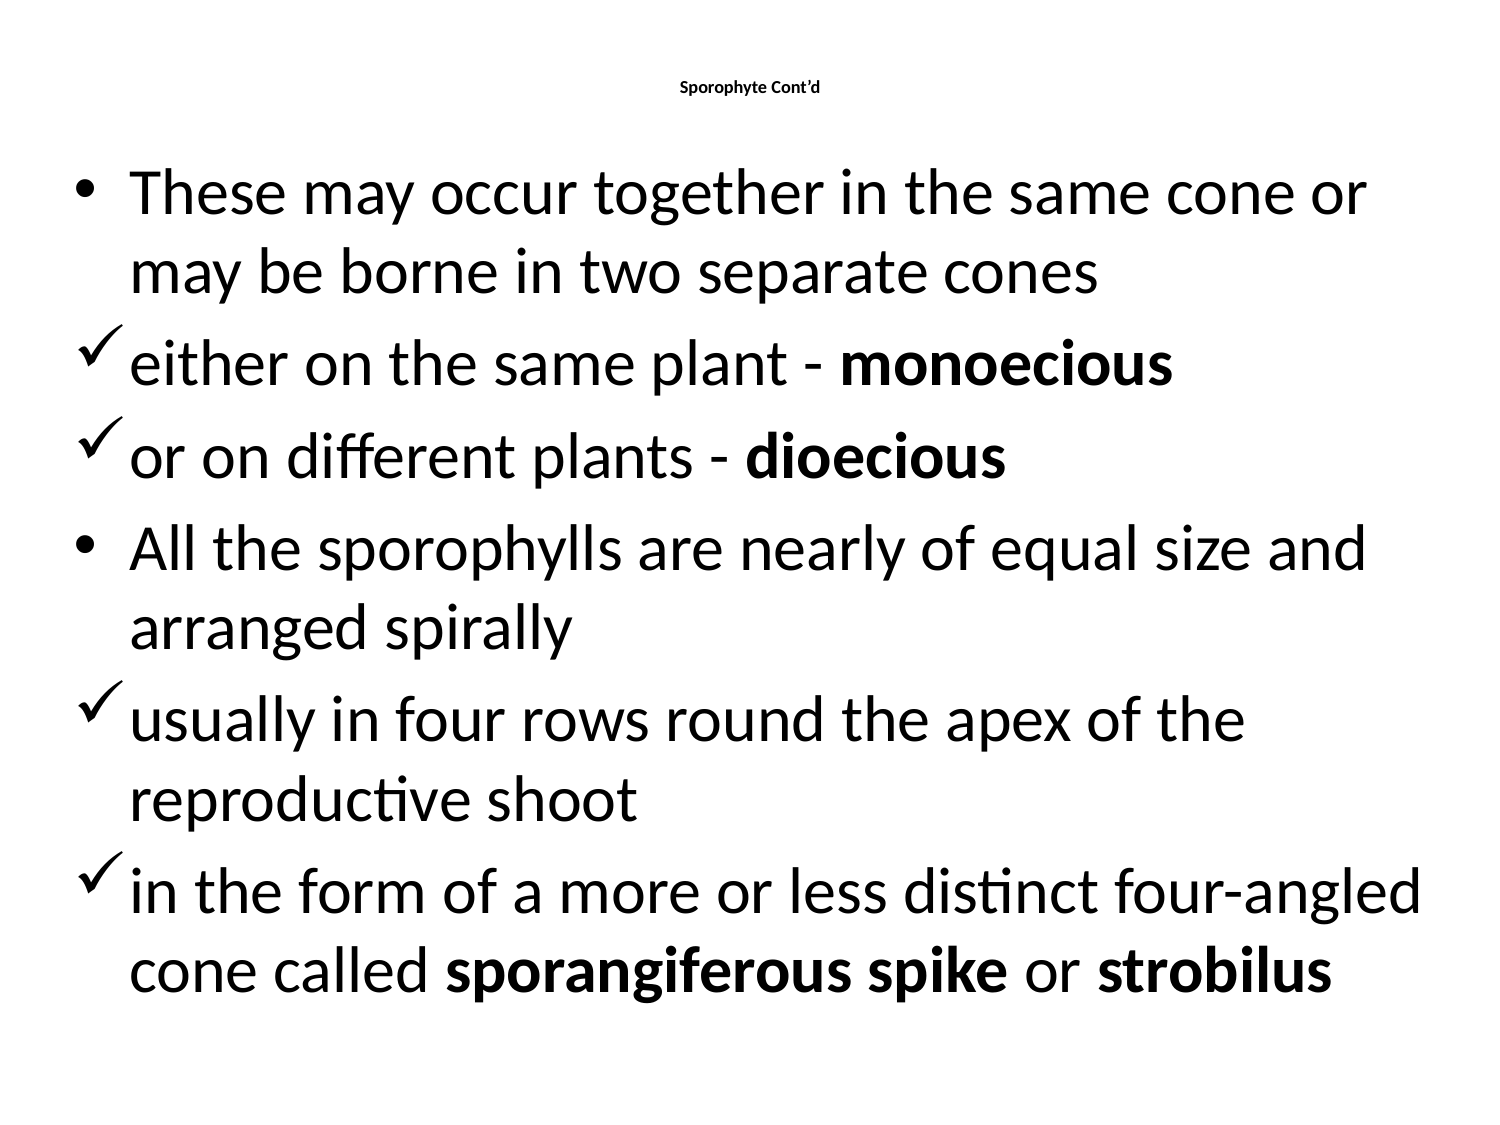

# Sporophyte Cont’d
These may occur together in the same cone or may be borne in two separate cones
either on the same plant - monoecious
or on different plants - dioecious
All the sporophylls are nearly of equal size and arranged spirally
usually in four rows round the apex of the reproductive shoot
in the form of a more or less distinct four-angled cone called sporangiferous spike or strobilus